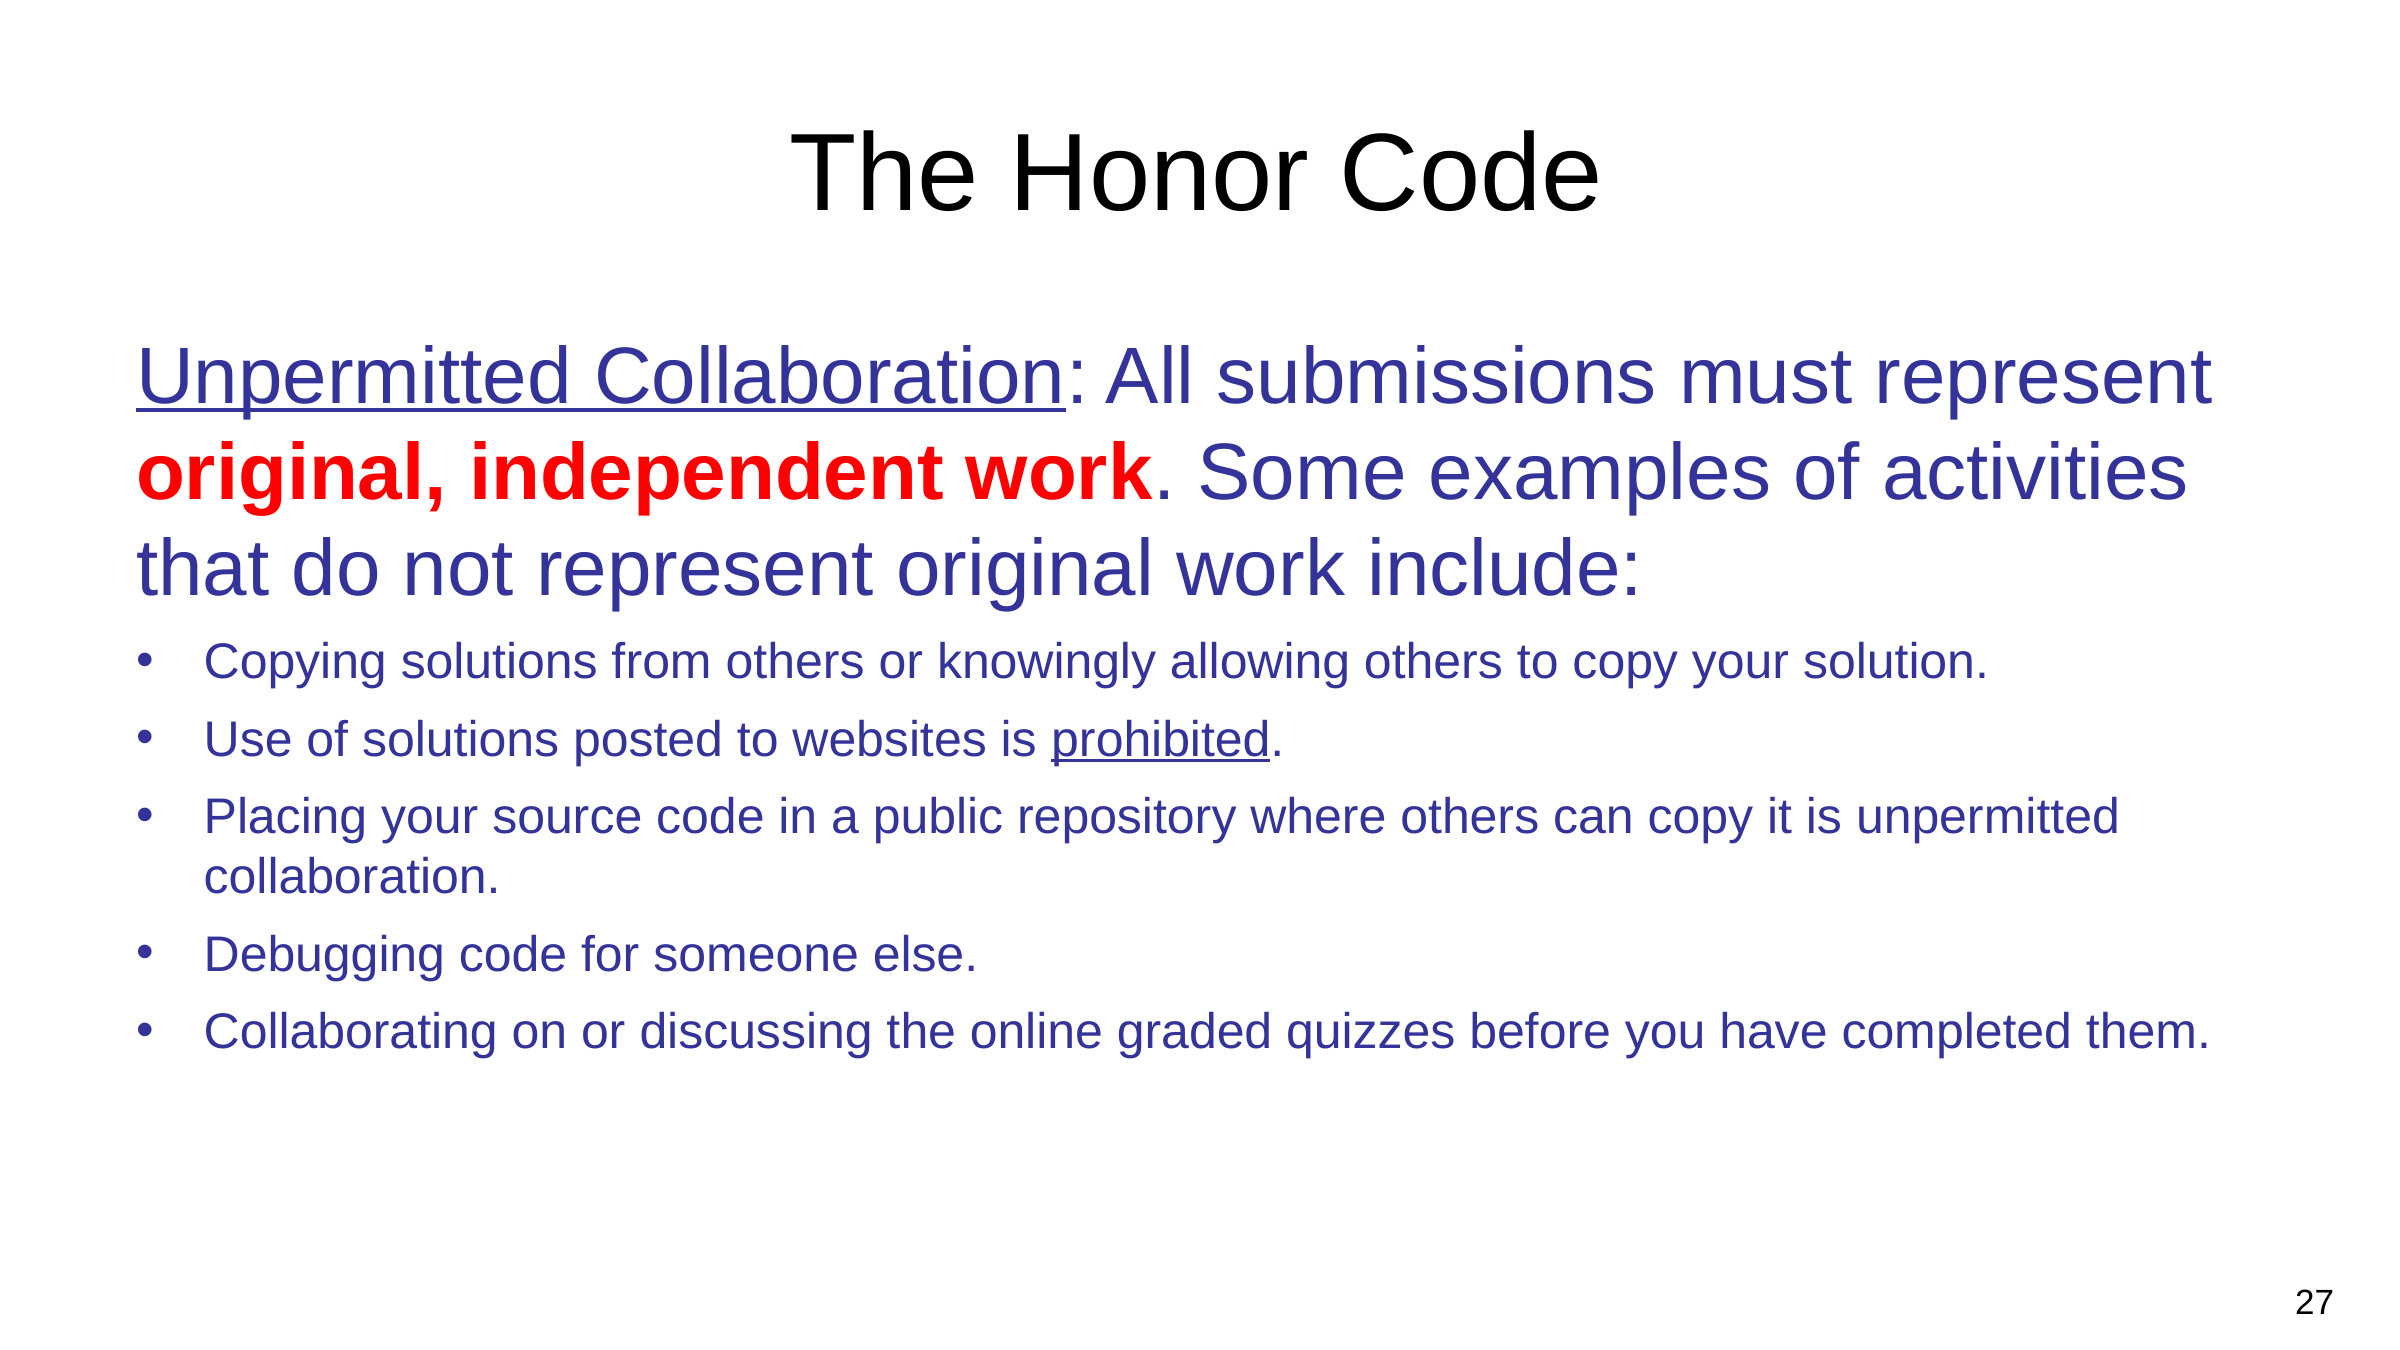

# The Honor Code
Unpermitted Collaboration: All submissions must represent original, independent work. Some examples of activities that do not represent original work include:
Copying solutions from others or knowingly allowing others to copy your solution.
Use of solutions posted to websites is prohibited.
Placing your source code in a public repository where others can copy it is unpermitted collaboration.
Debugging code for someone else.
Collaborating on or discussing the online graded quizzes before you have completed them.
27